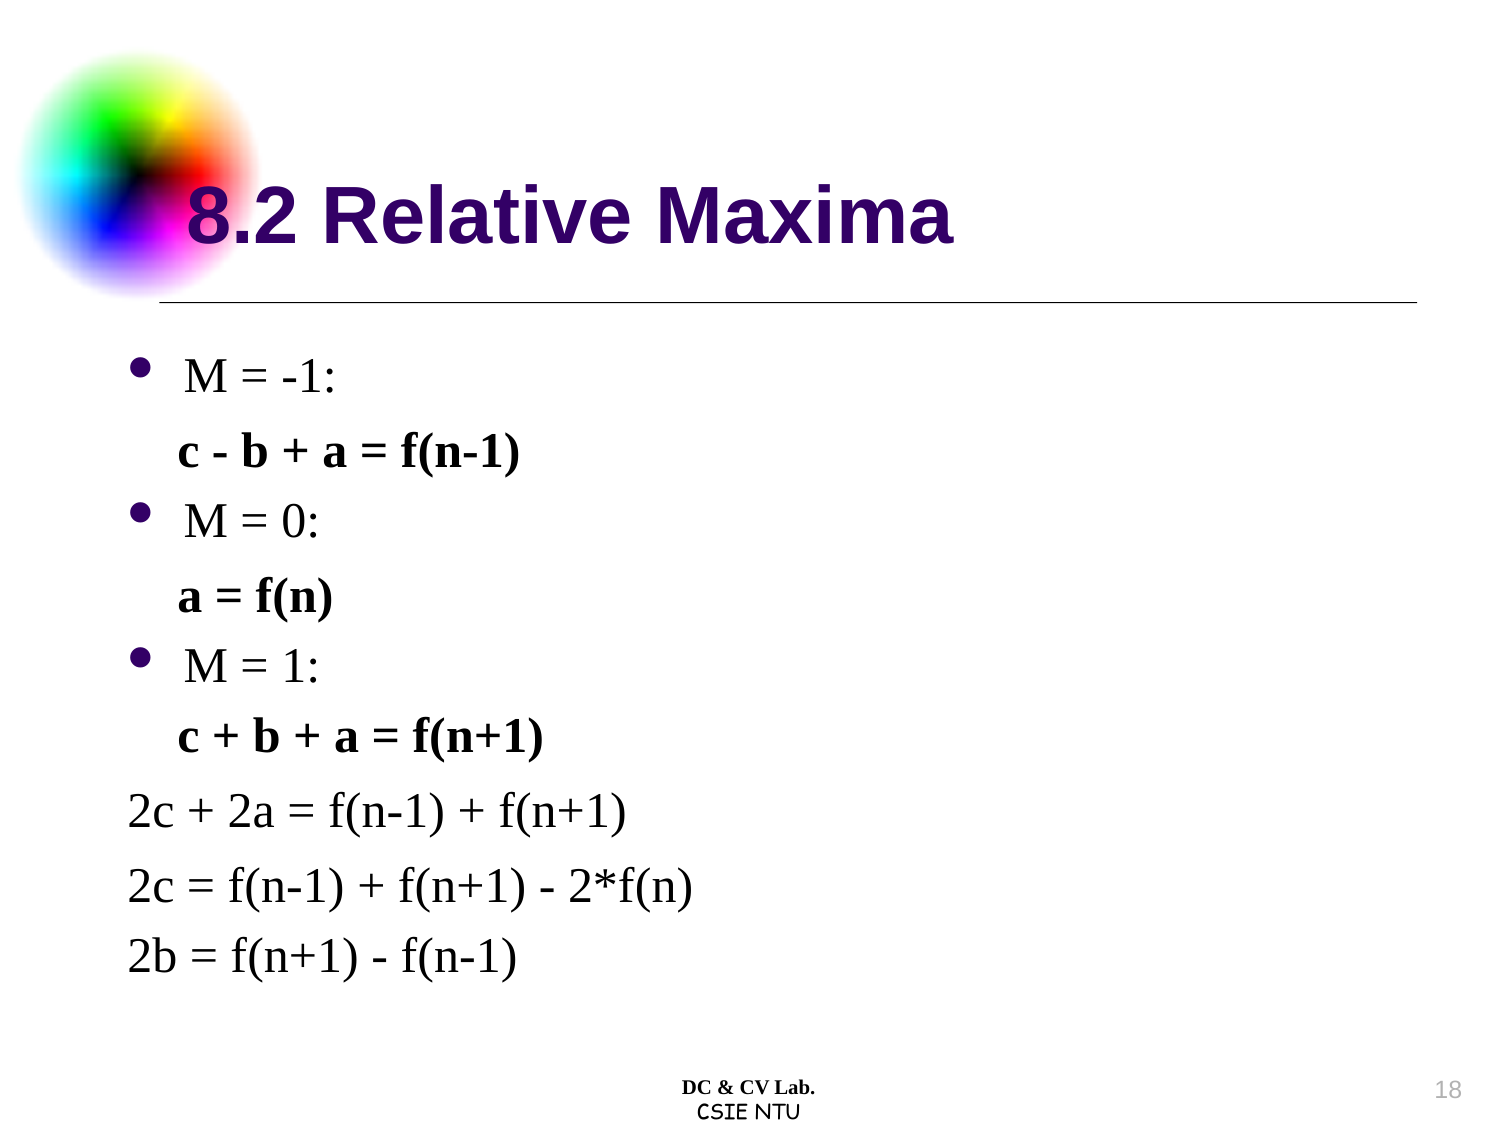

# 8.2 Relative Maxima
M = -1:
    c - b + a = f(n-1)
M = 0:
    a = f(n)
M = 1:
    c + b + a = f(n+1)
2c + 2a = f(n-1) + f(n+1)
2c = f(n-1) + f(n+1) - 2*f(n)
2b = f(n+1) - f(n-1)

18
DC & CV Lab.
CSIE NTU